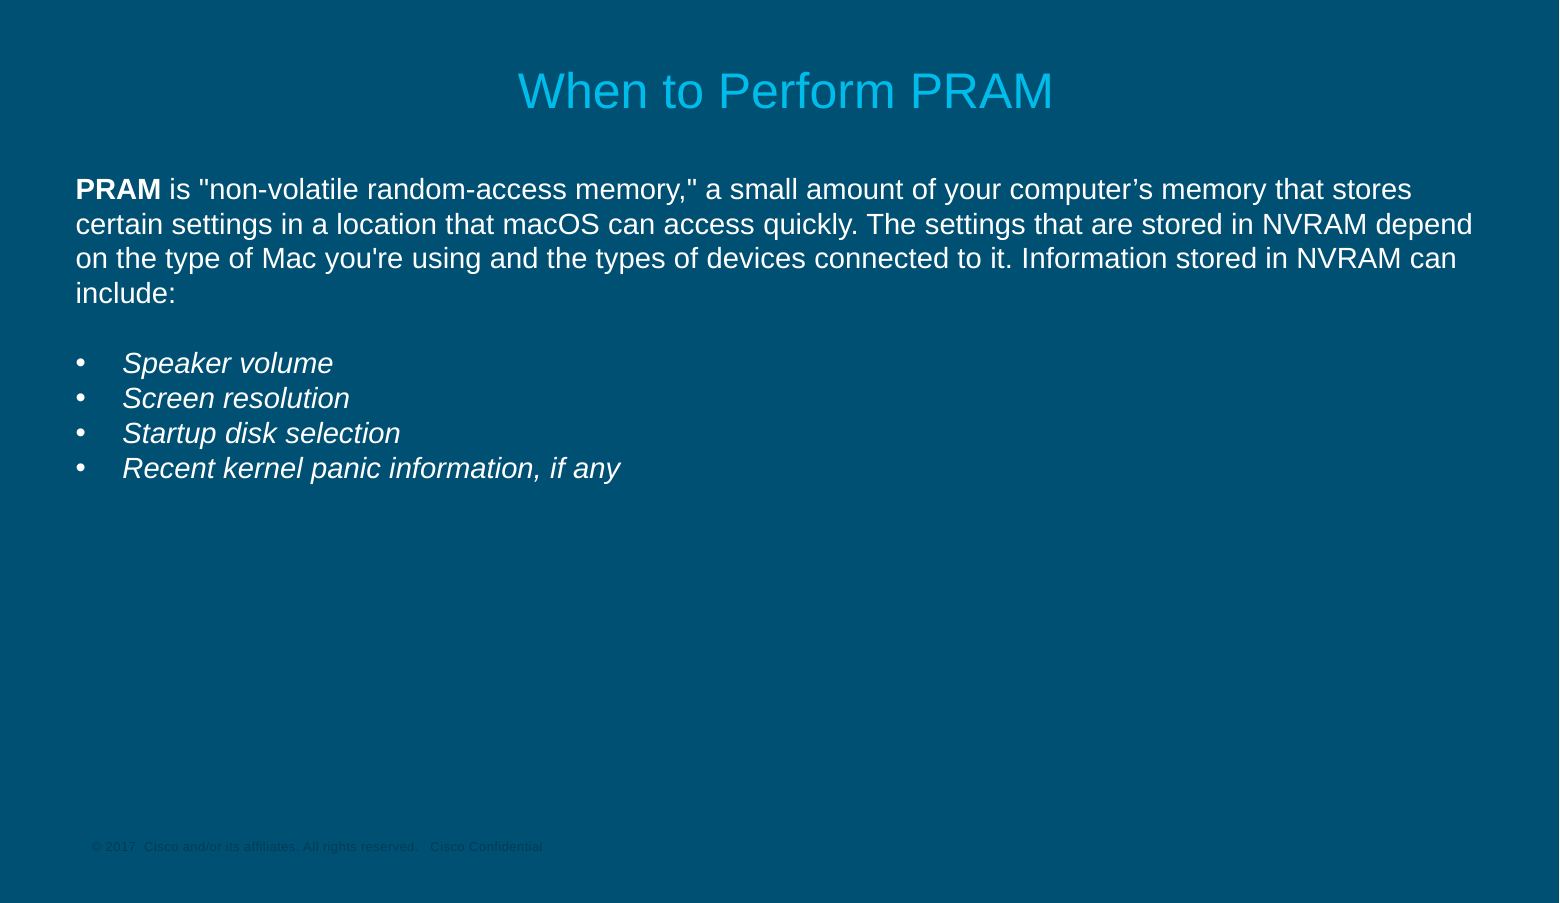

# When to Perform PRAM
PRAM is "non-volatile random-access memory," a small amount of your computer’s memory that stores
certain settings in a location that macOS can access quickly. The settings that are stored in NVRAM depend
on the type of Mac you're using and the types of devices connected to it. Information stored in NVRAM can
include:

Speaker volume
Screen resolution
Startup disk selection
Recent kernel panic information, if any